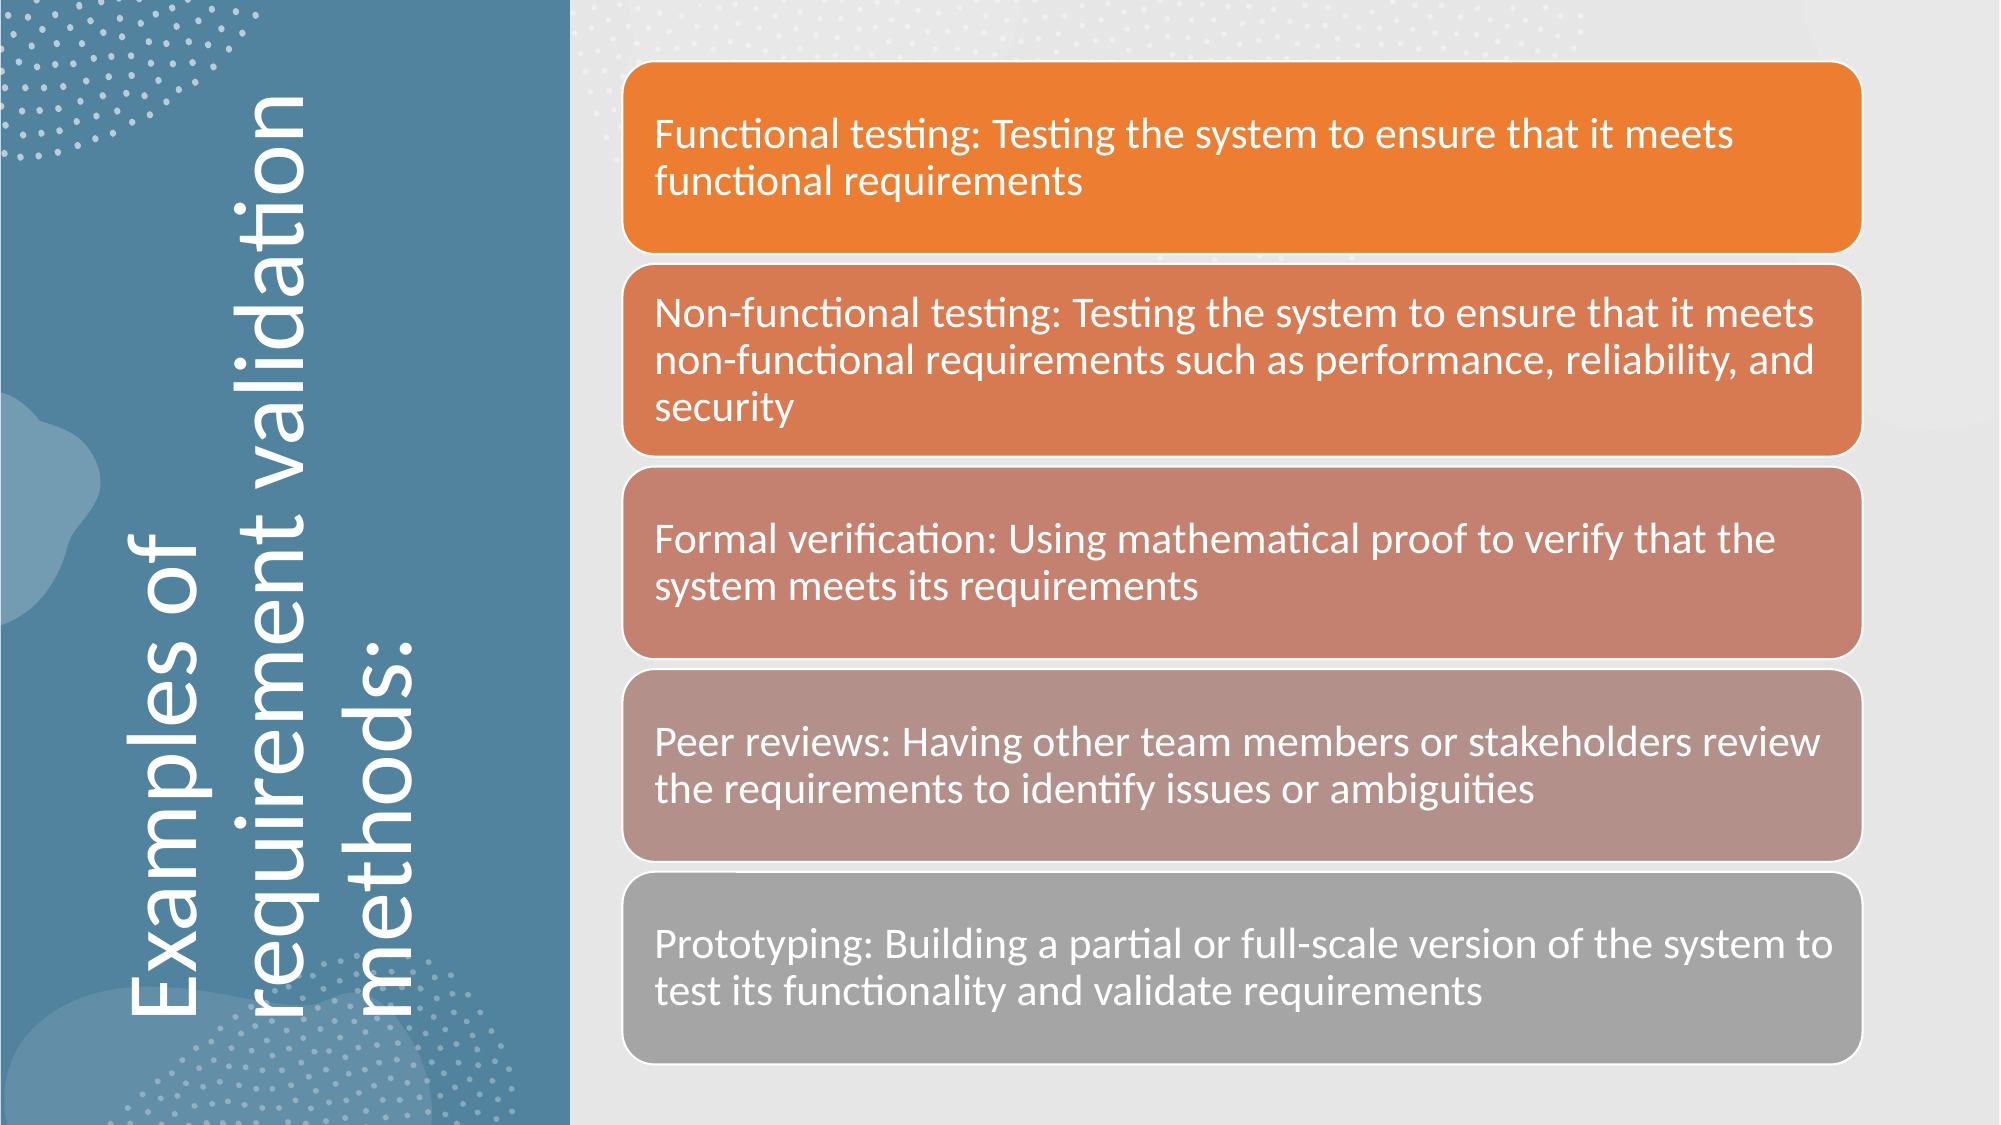

Functional testing: Testing the system to ensure that it meets functional requirements
Non-functional testing: Testing the system to ensure that it meets non-functional requirements such as performance, reliability, and security
Formal verification: Using mathematical proof to verify that the system meets its requirements
Peer reviews: Having other team members or stakeholders review the requirements to identify issues or ambiguities
Prototyping: Building a partial or full-scale version of the system to test its functionality and validate requirements
# Examples of requirement validation methods: